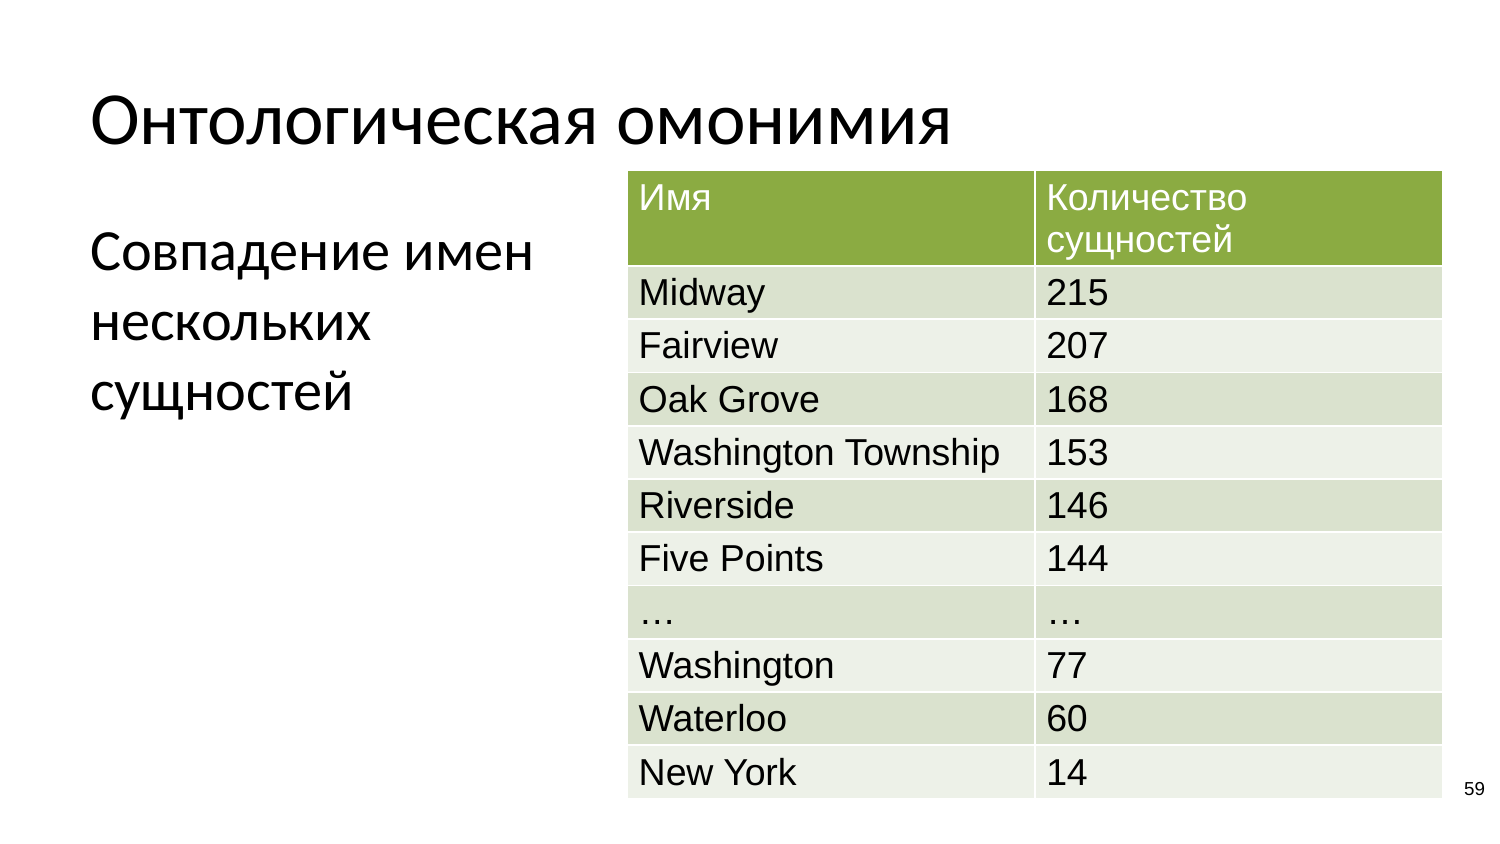

# Онтологическая омонимия
| Имя | Количество сущностей |
| --- | --- |
| Midway | 215 |
| Fairview | 207 |
| Oak Grove | 168 |
| Washington Township | 153 |
| Riverside | 146 |
| Five Points | 144 |
| … | … |
| Washington | 77 |
| Waterloo | 60 |
| New York | 14 |
Совпадение имен нескольких сущностей

59